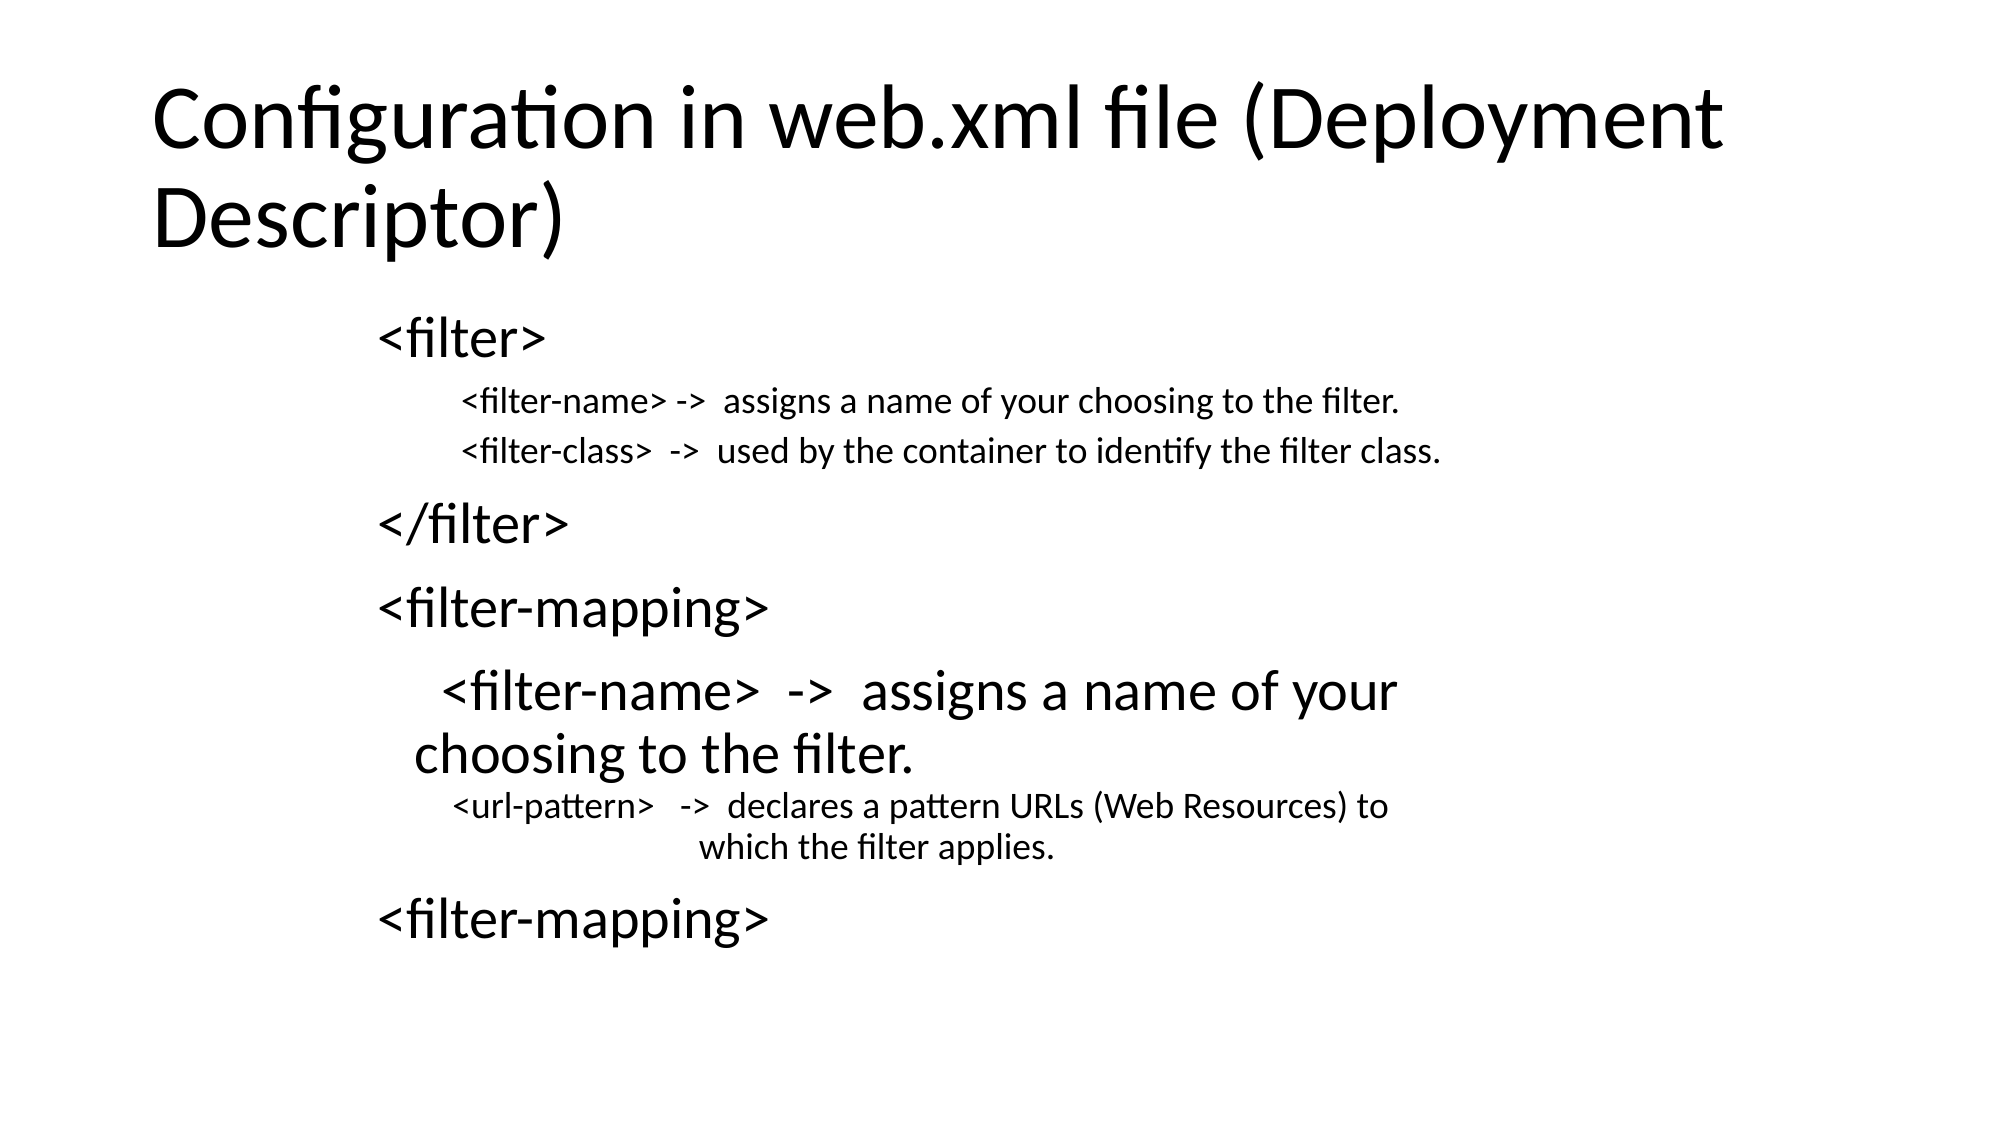

Configuration in web.xml file (Deployment Descriptor)
<filter>
 <filter-name> ->  assigns a name of your choosing to the filter.
 <filter-class>  ->  used by the container to identify the filter class.
</filter>
<filter-mapping>
	  <filter-name>  ->  assigns a name of your choosing to the filter.
<url-pattern>   ->  declares a pattern URLs (Web Resources) to
                             which the filter applies.
<filter-mapping>

157